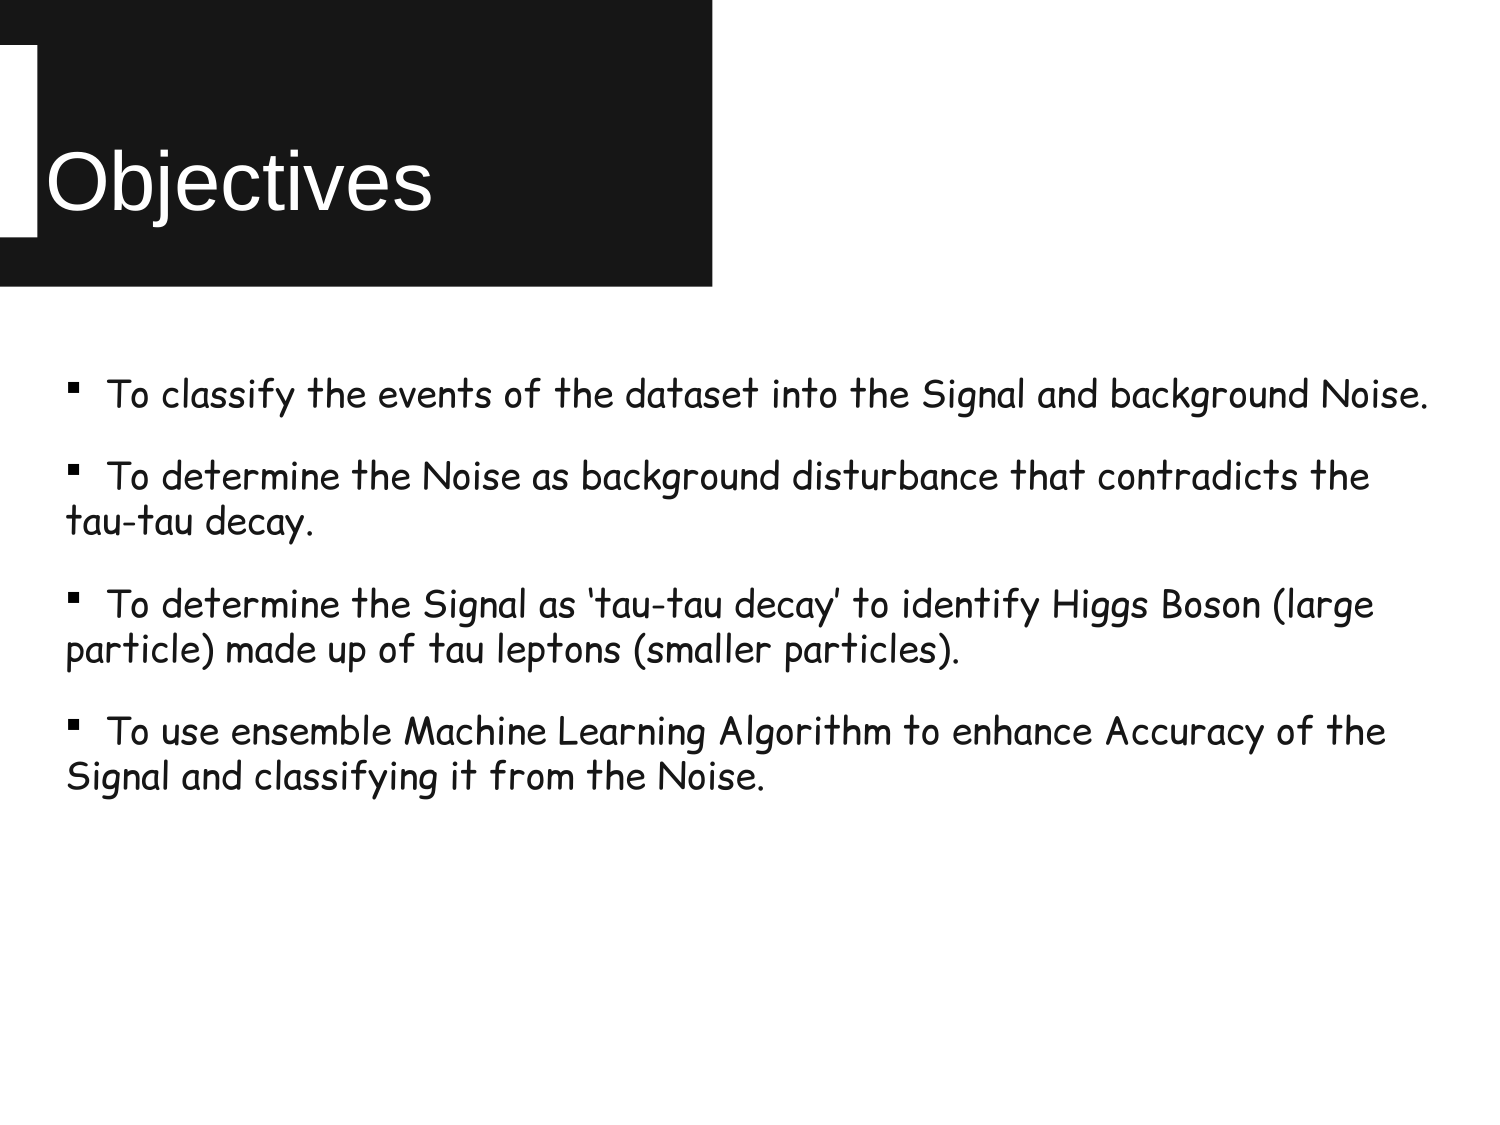

# Objectives

  To classify the events of the dataset into the Signal and background Noise.
  To determine the Noise as background disturbance that contradicts the tau-tau decay.
  To determine the Signal as ‘tau-tau decay’ to identify Higgs Boson (large particle) made up of tau leptons (smaller particles).
  To use ensemble Machine Learning Algorithm to enhance Accuracy of the Signal and classifying it from the Noise.